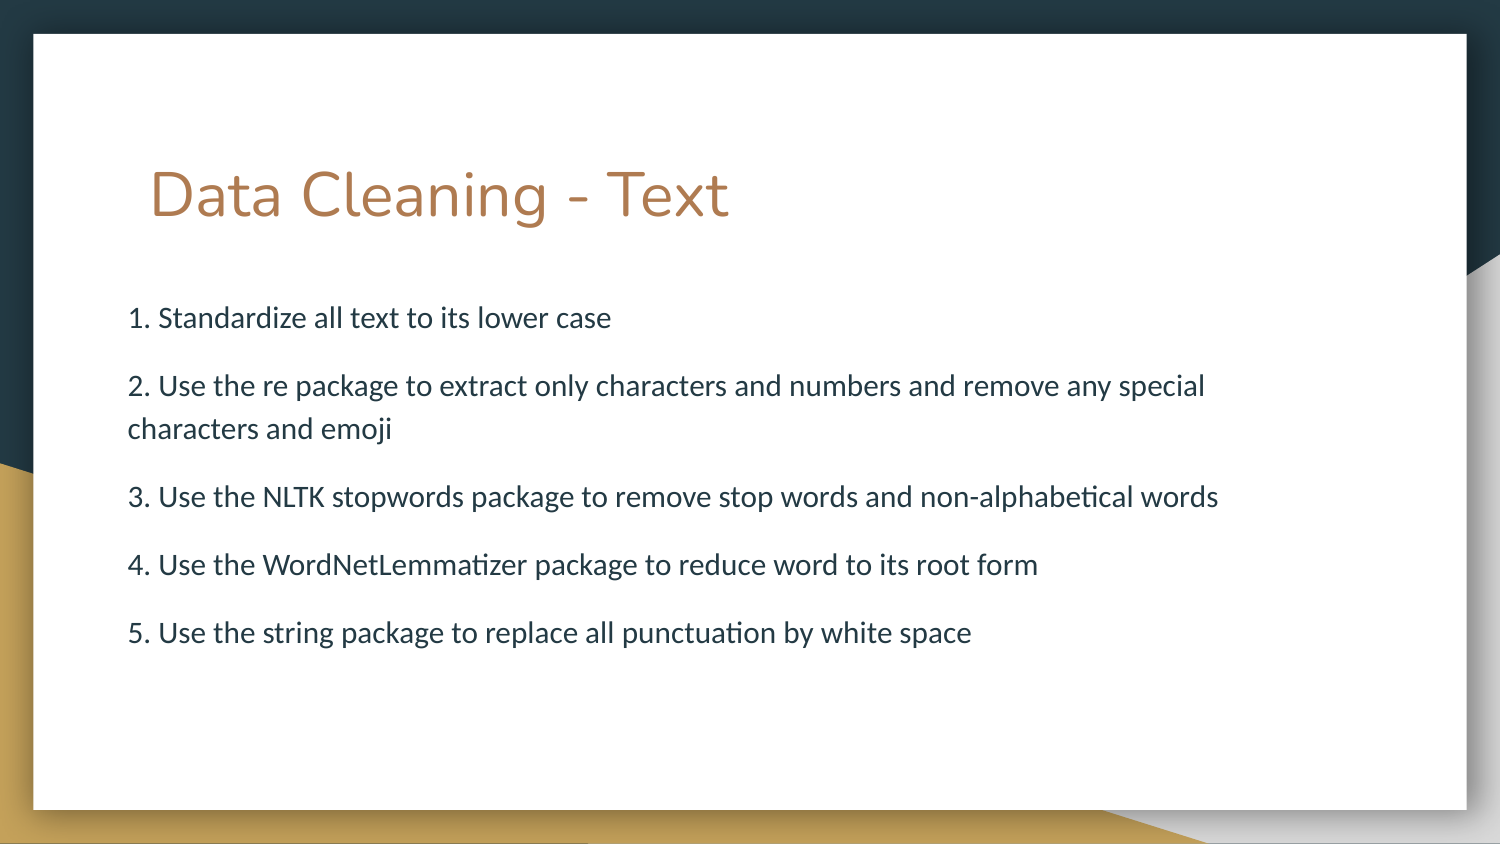

# Data Cleaning - Text
1. Standardize all text to its lower case
2. Use the re package to extract only characters and numbers and remove any special characters and emoji
3. Use the NLTK stopwords package to remove stop words and non-alphabetical words
4. Use the WordNetLemmatizer package to reduce word to its root form
5. Use the string package to replace all punctuation by white space